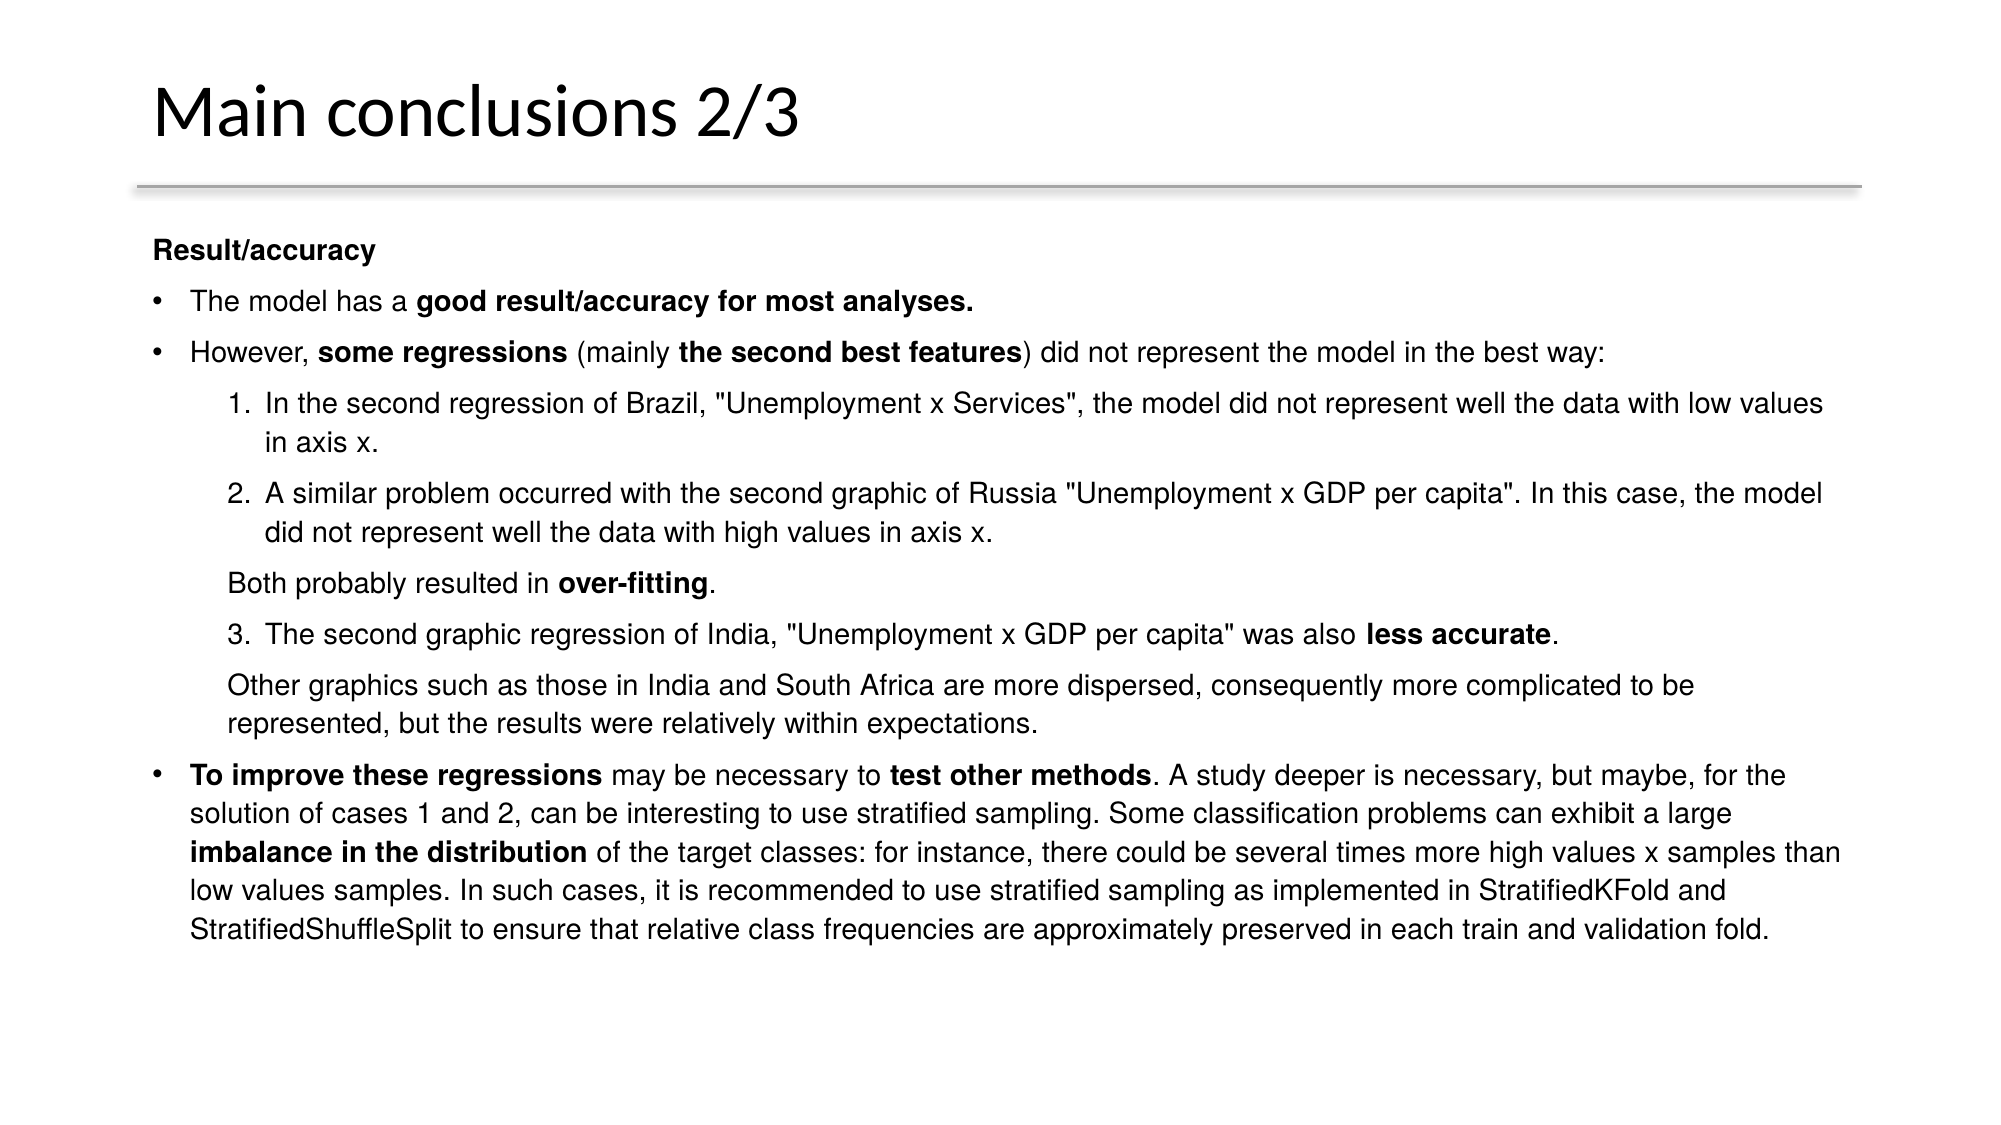

# Main conclusions 2/3
Result/accuracy
The model has a good result/accuracy for most analyses.
However, some regressions (mainly the second best features) did not represent the model in the best way:
In the second regression of Brazil, "Unemployment x Services", the model did not represent well the data with low values in axis x.
A similar problem occurred with the second graphic of Russia "Unemployment x GDP per capita". In this case, the model did not represent well the data with high values in axis x.
Both probably resulted in over-fitting.
The second graphic regression of India, "Unemployment x GDP per capita" was also less accurate.
Other graphics such as those in India and South Africa are more dispersed, consequently more complicated to be represented, but the results were relatively within expectations.
To improve these regressions may be necessary to test other methods. A study deeper is necessary, but maybe, for the solution of cases 1 and 2, can be interesting to use stratified sampling. Some classification problems can exhibit a large imbalance in the distribution of the target classes: for instance, there could be several times more high values x samples than low values samples. In such cases, it is recommended to use stratified sampling as implemented in StratifiedKFold and StratifiedShuffleSplit to ensure that relative class frequencies are approximately preserved in each train and validation fold.